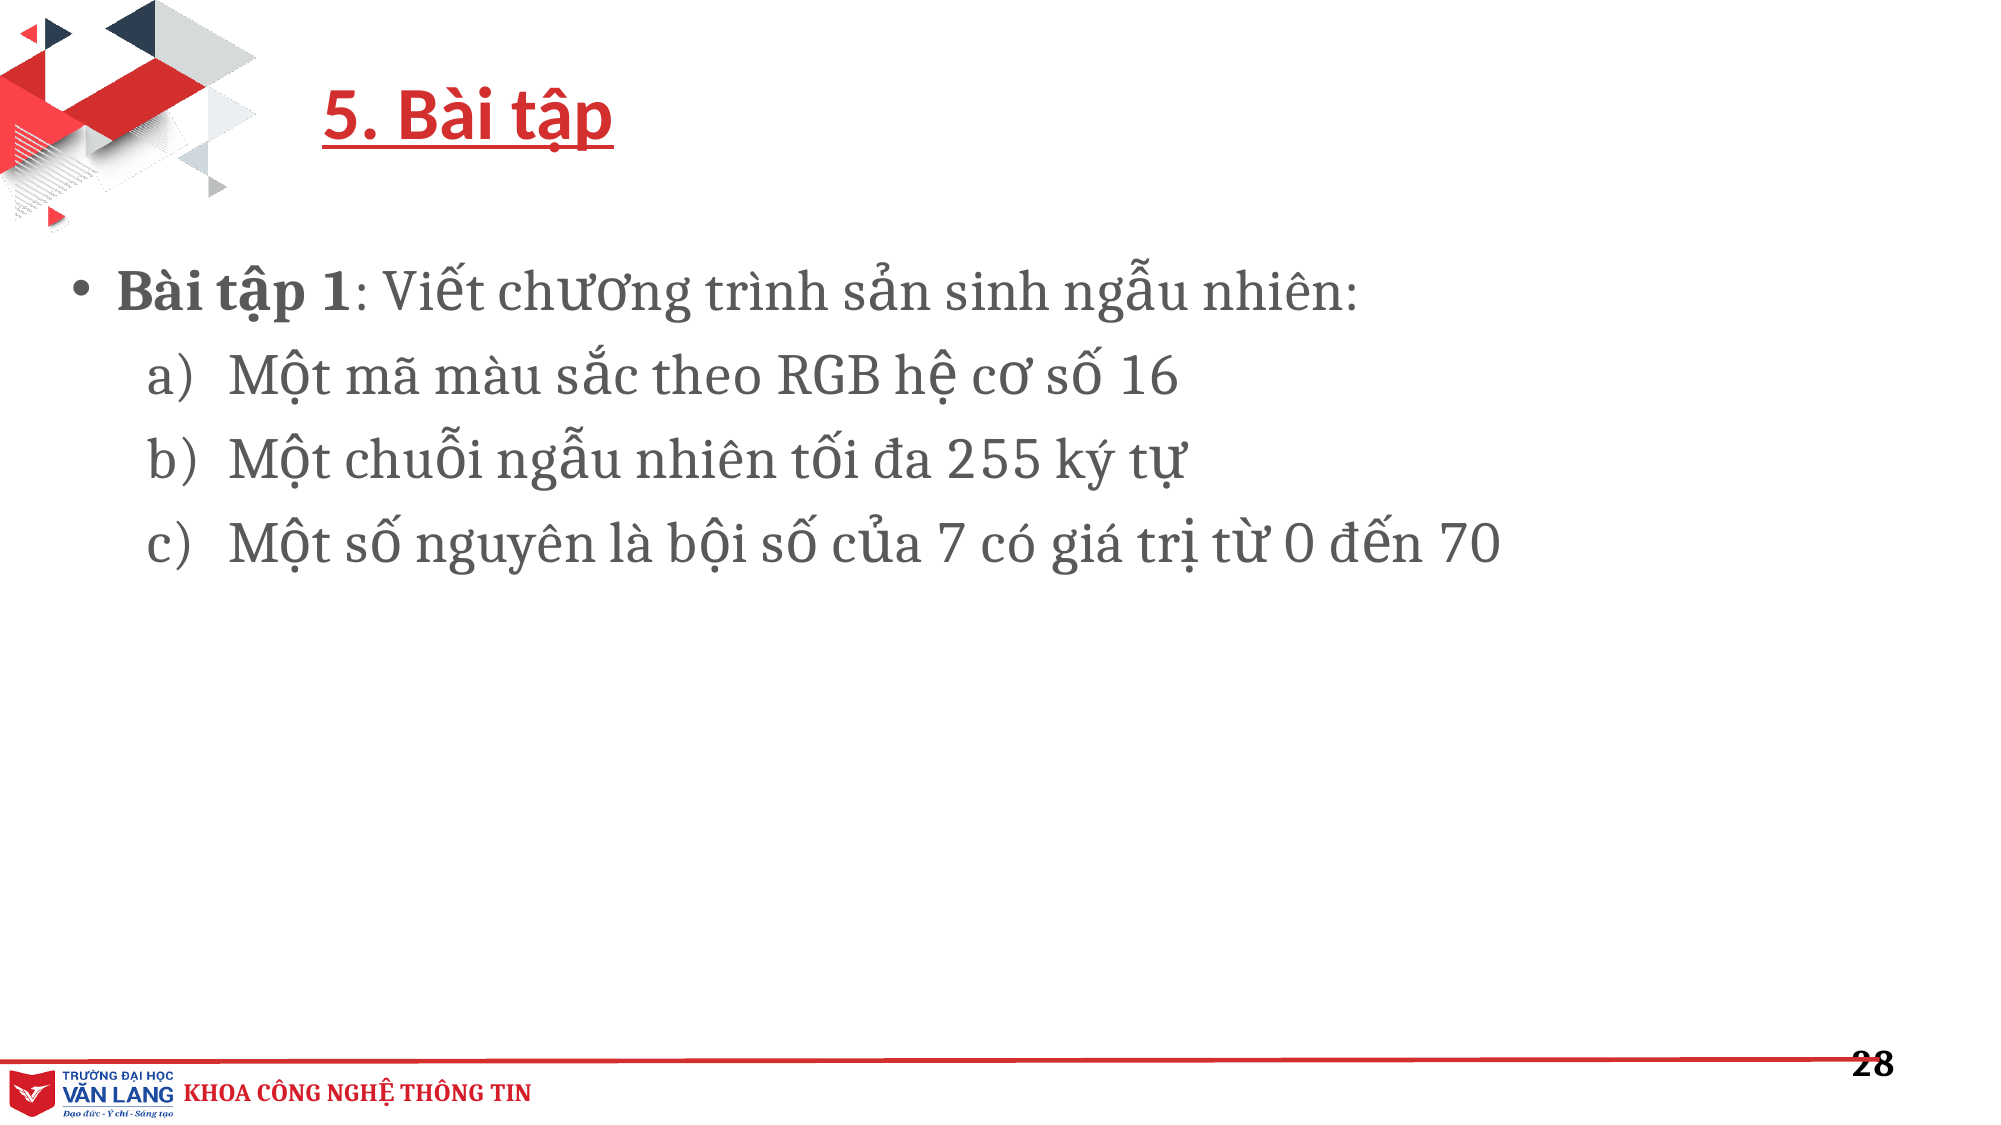

5. Bài tập

Bài tập 1: Viết chương trình sản sinh ngẫu nhiên:
Một mã màu sắc theo RGB hệ cơ số 16
Một chuỗi ngẫu nhiên tối đa 255 ký tự
Một số nguyên là bội số của 7 có giá trị từ 0 đến 70